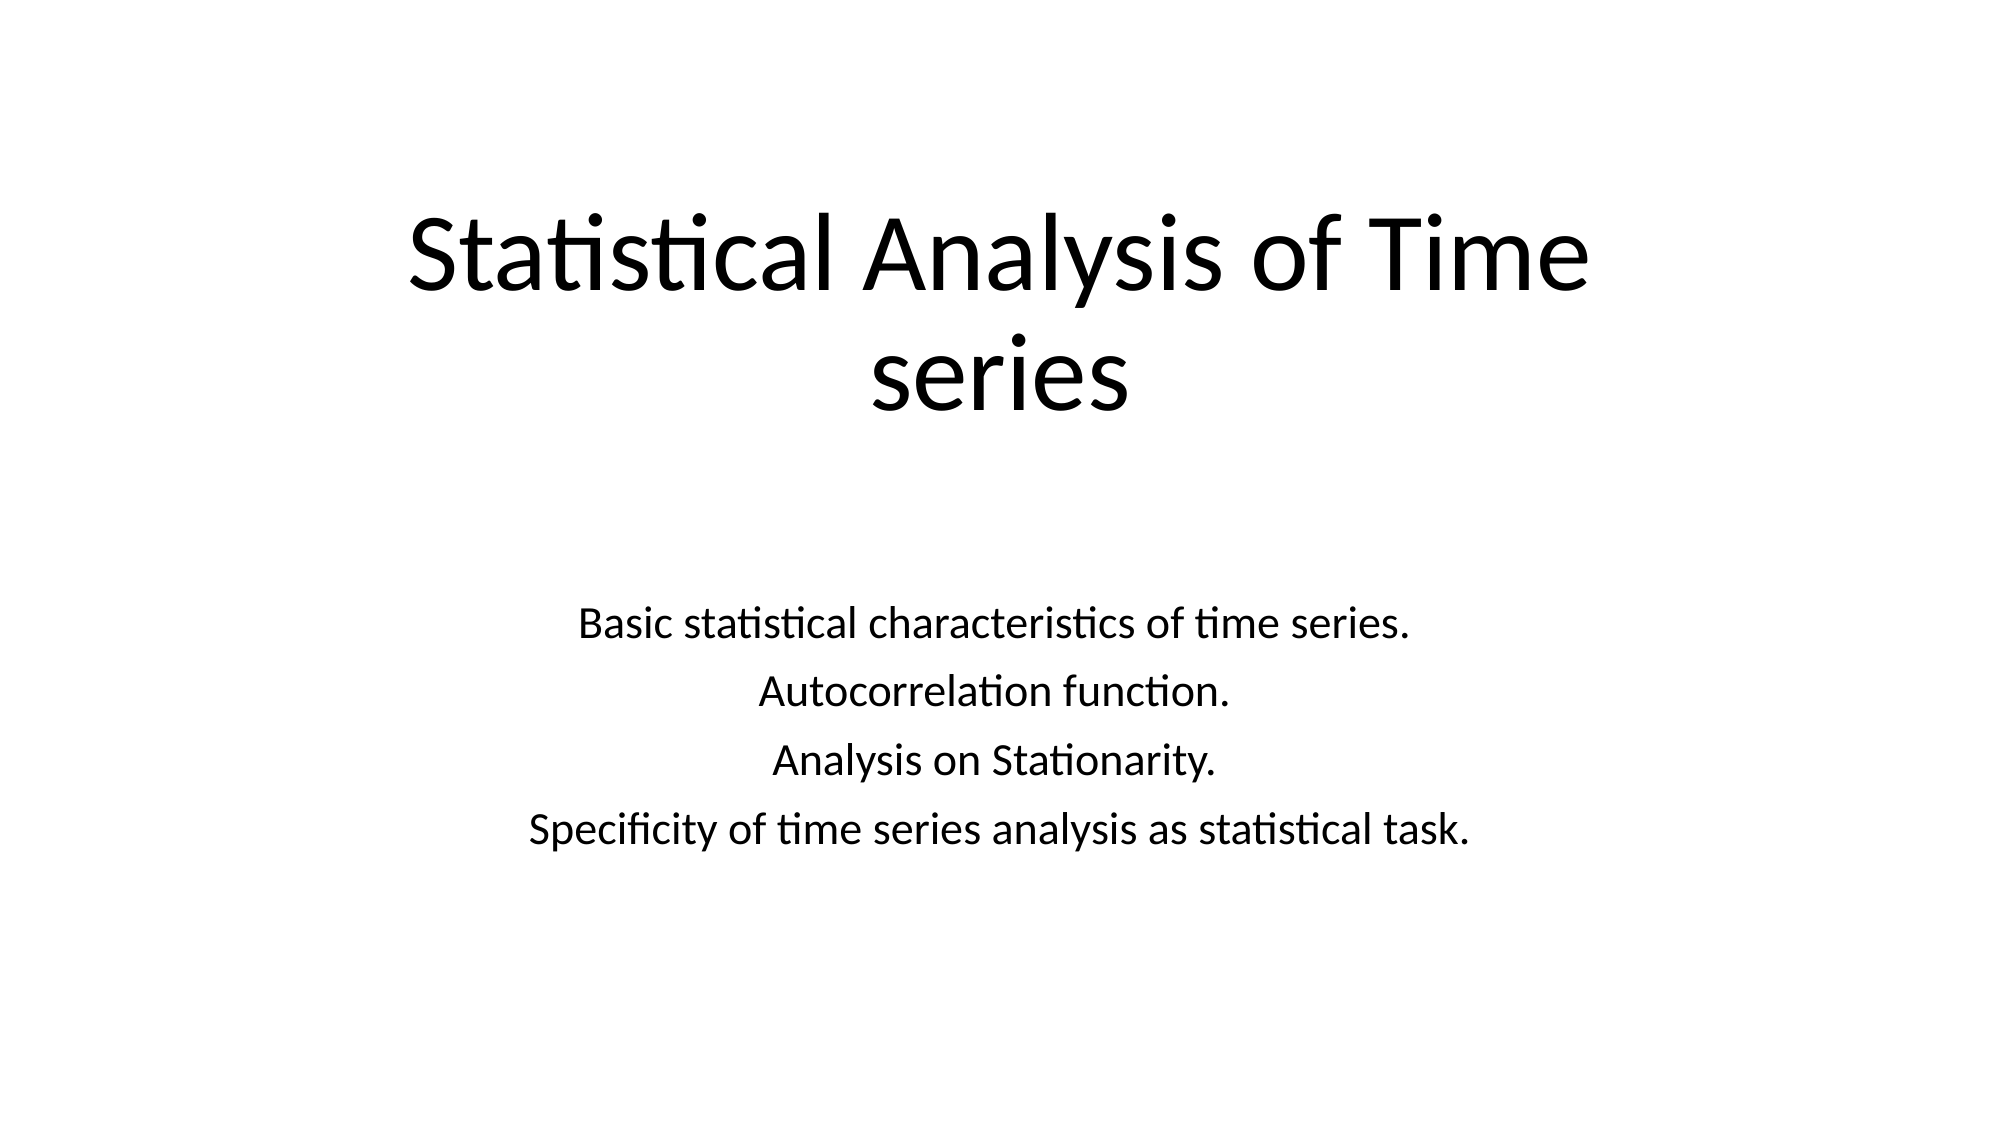

# Statistical Analysis of Time series
Basic statistical characteristics of time series.
Autocorrelation function.
Analysis on Stationarity.
Specificity of time series analysis as statistical task.